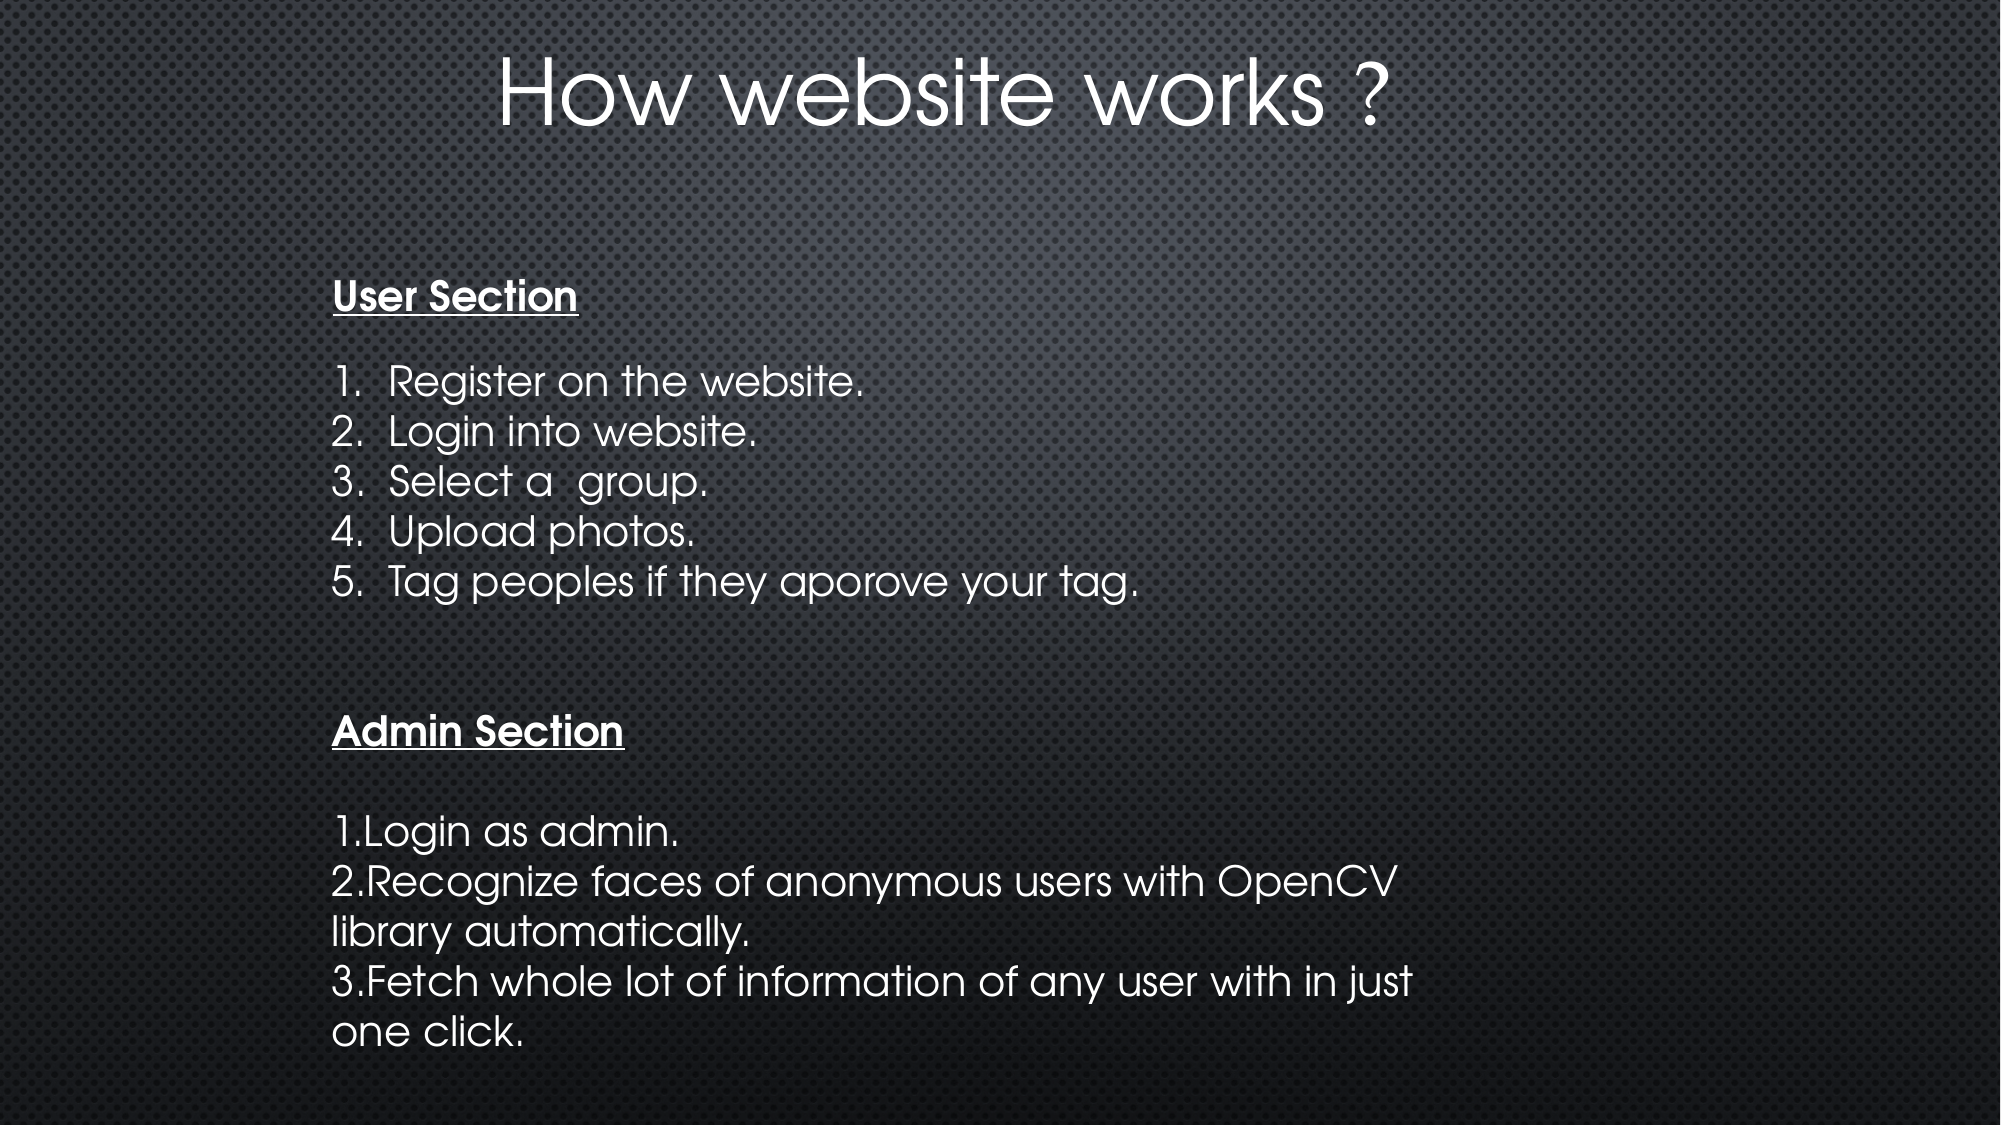

How website works ?

User Section
Register on the website.
Login into website.
3.  Select a  group.
Upload photos.
Tag peoples if they aporove your tag.

Admin Section

1.Login as admin.
2.Recognize faces of anonymous users with OpenCV library automatically.
3.Fetch whole lot of information of any user with in just one click.